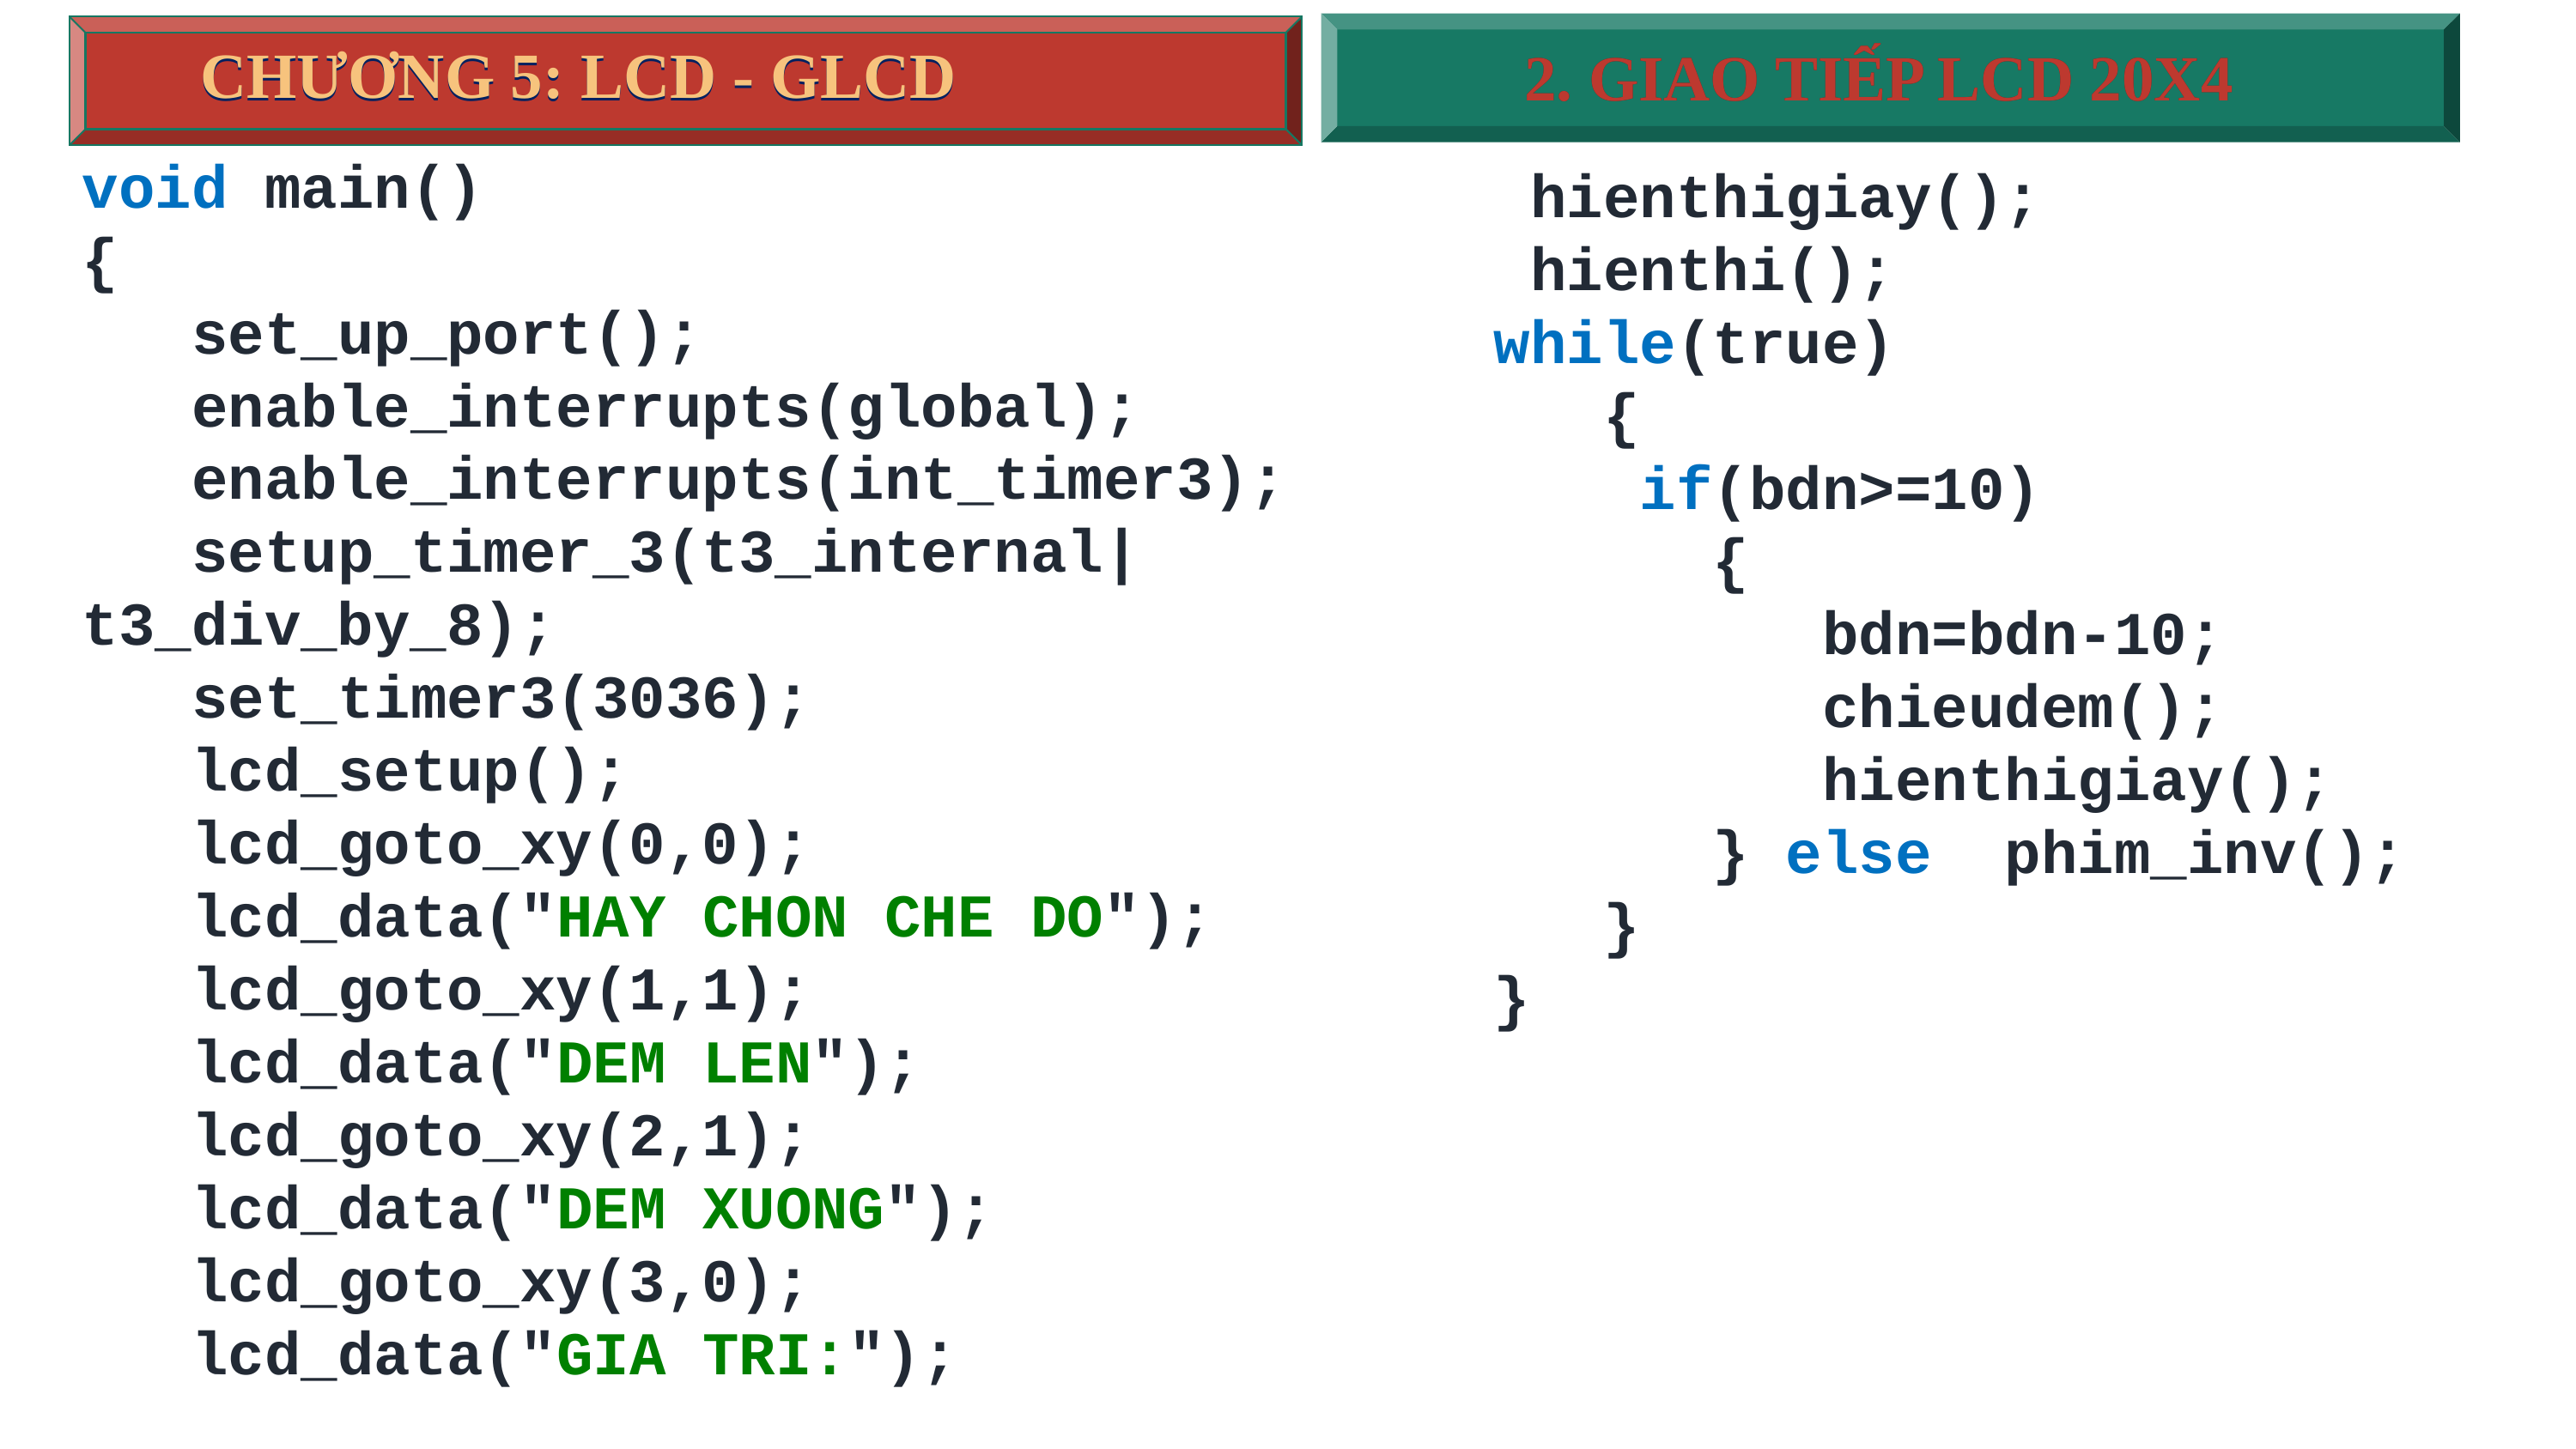

CHƯƠNG 5: LCD - GLCD
CHƯƠNG 5: LCD - GLCD
2. GIAO TIẾP LCD 20X4
2. GIAO TIẾP LCD 20X4

void main()
{
   set_up_port();
   enable_interrupts(global);
   enable_interrupts(int_timer3);
   setup_timer_3(t3_internal|t3_div_by_8);
   set_timer3(3036);
   lcd_setup();
   lcd_goto_xy(0,0);
   lcd_data("HAY CHON CHE DO");
   lcd_goto_xy(1,1);
   lcd_data("DEM LEN");
   lcd_goto_xy(2,1);
   lcd_data("DEM XUONG");
   lcd_goto_xy(3,0);
   lcd_data("GIA TRI:");
 hienthigiay();
 hienthi();
while(true)
   {
    if(bdn>=10)
      {
         bdn=bdn-10;
         chieudem();
         hienthigiay();
      } else  phim_inv();
   }
}